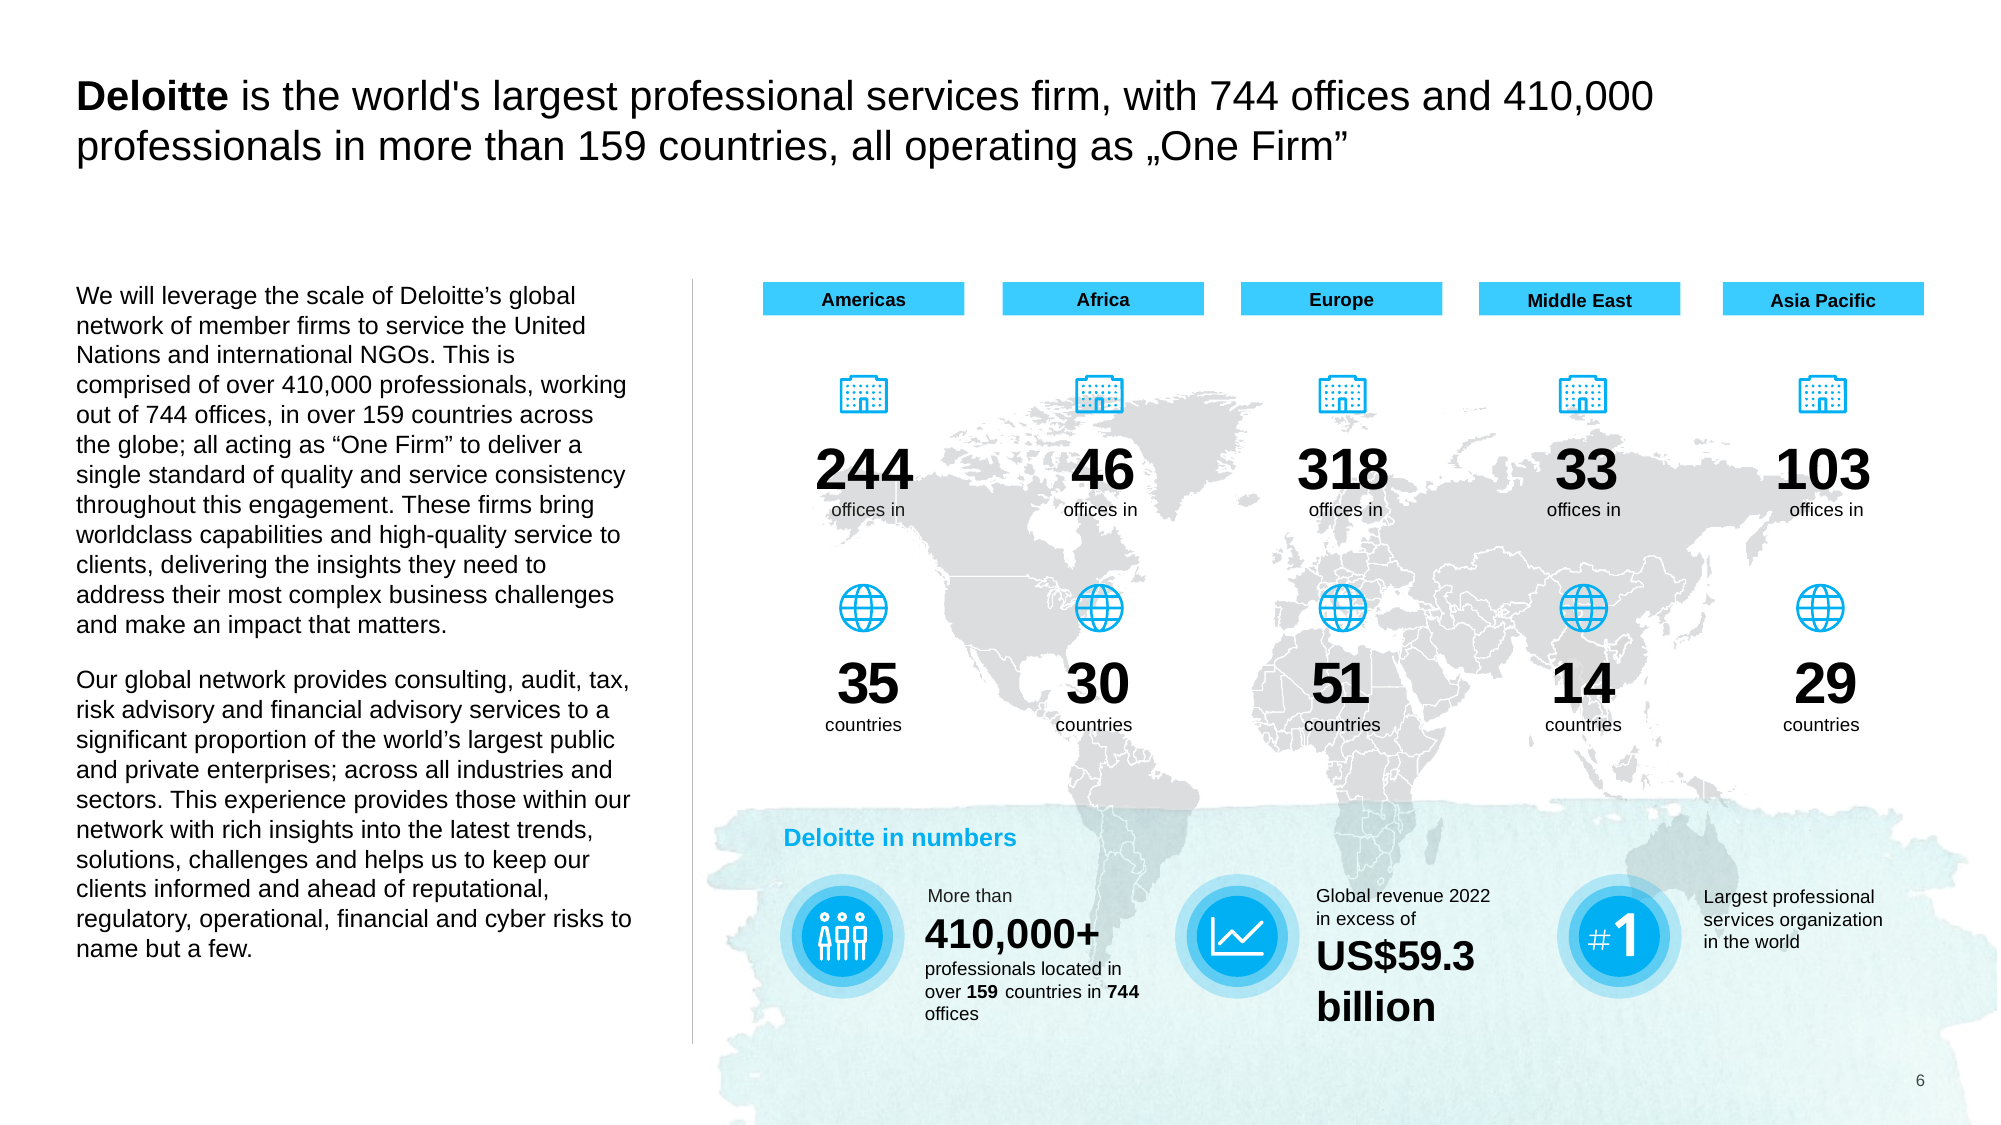

# Deloitte is the world's largest professional services firm, with 744 offices and 410,000 professionals in more than 159 countries, all operating as „One Firm”
We will leverage the scale of Deloitte’s global network of member firms to service the United Nations and international NGOs. This is comprised of over 410,000 professionals, working out of 744 offices, in over 159 countries across the globe; all acting as “One Firm” to deliver a single standard of quality and service consistency throughout this engagement. These firms bring worldclass capabilities and high-quality service to clients, delivering the insights they need to address their most complex business challenges and make an impact that matters.
Our global network provides consulting, audit, tax, risk advisory and financial advisory services to a significant proportion of the world’s largest public and private enterprises; across all industries and sectors. This experience provides those within our network with rich insights into the latest trends, solutions, challenges and helps us to keep our clients informed and ahead of reputational, regulatory, operational, financial and cyber risks to name but a few.

Americas
Africa

46
offices in

30
countries
Europe

318
offices in

51
countries
Middle East
Asia Pacific

244
offices in
33
offices in
103
offices in

35
countries
14
countries
29
countries
Deloitte in numbers

More than
Global revenue 2022 in excess of
US$59.3
billion
Largest professional services organization in the world
410,000+ professionals located in over 159 countries in 744 offices